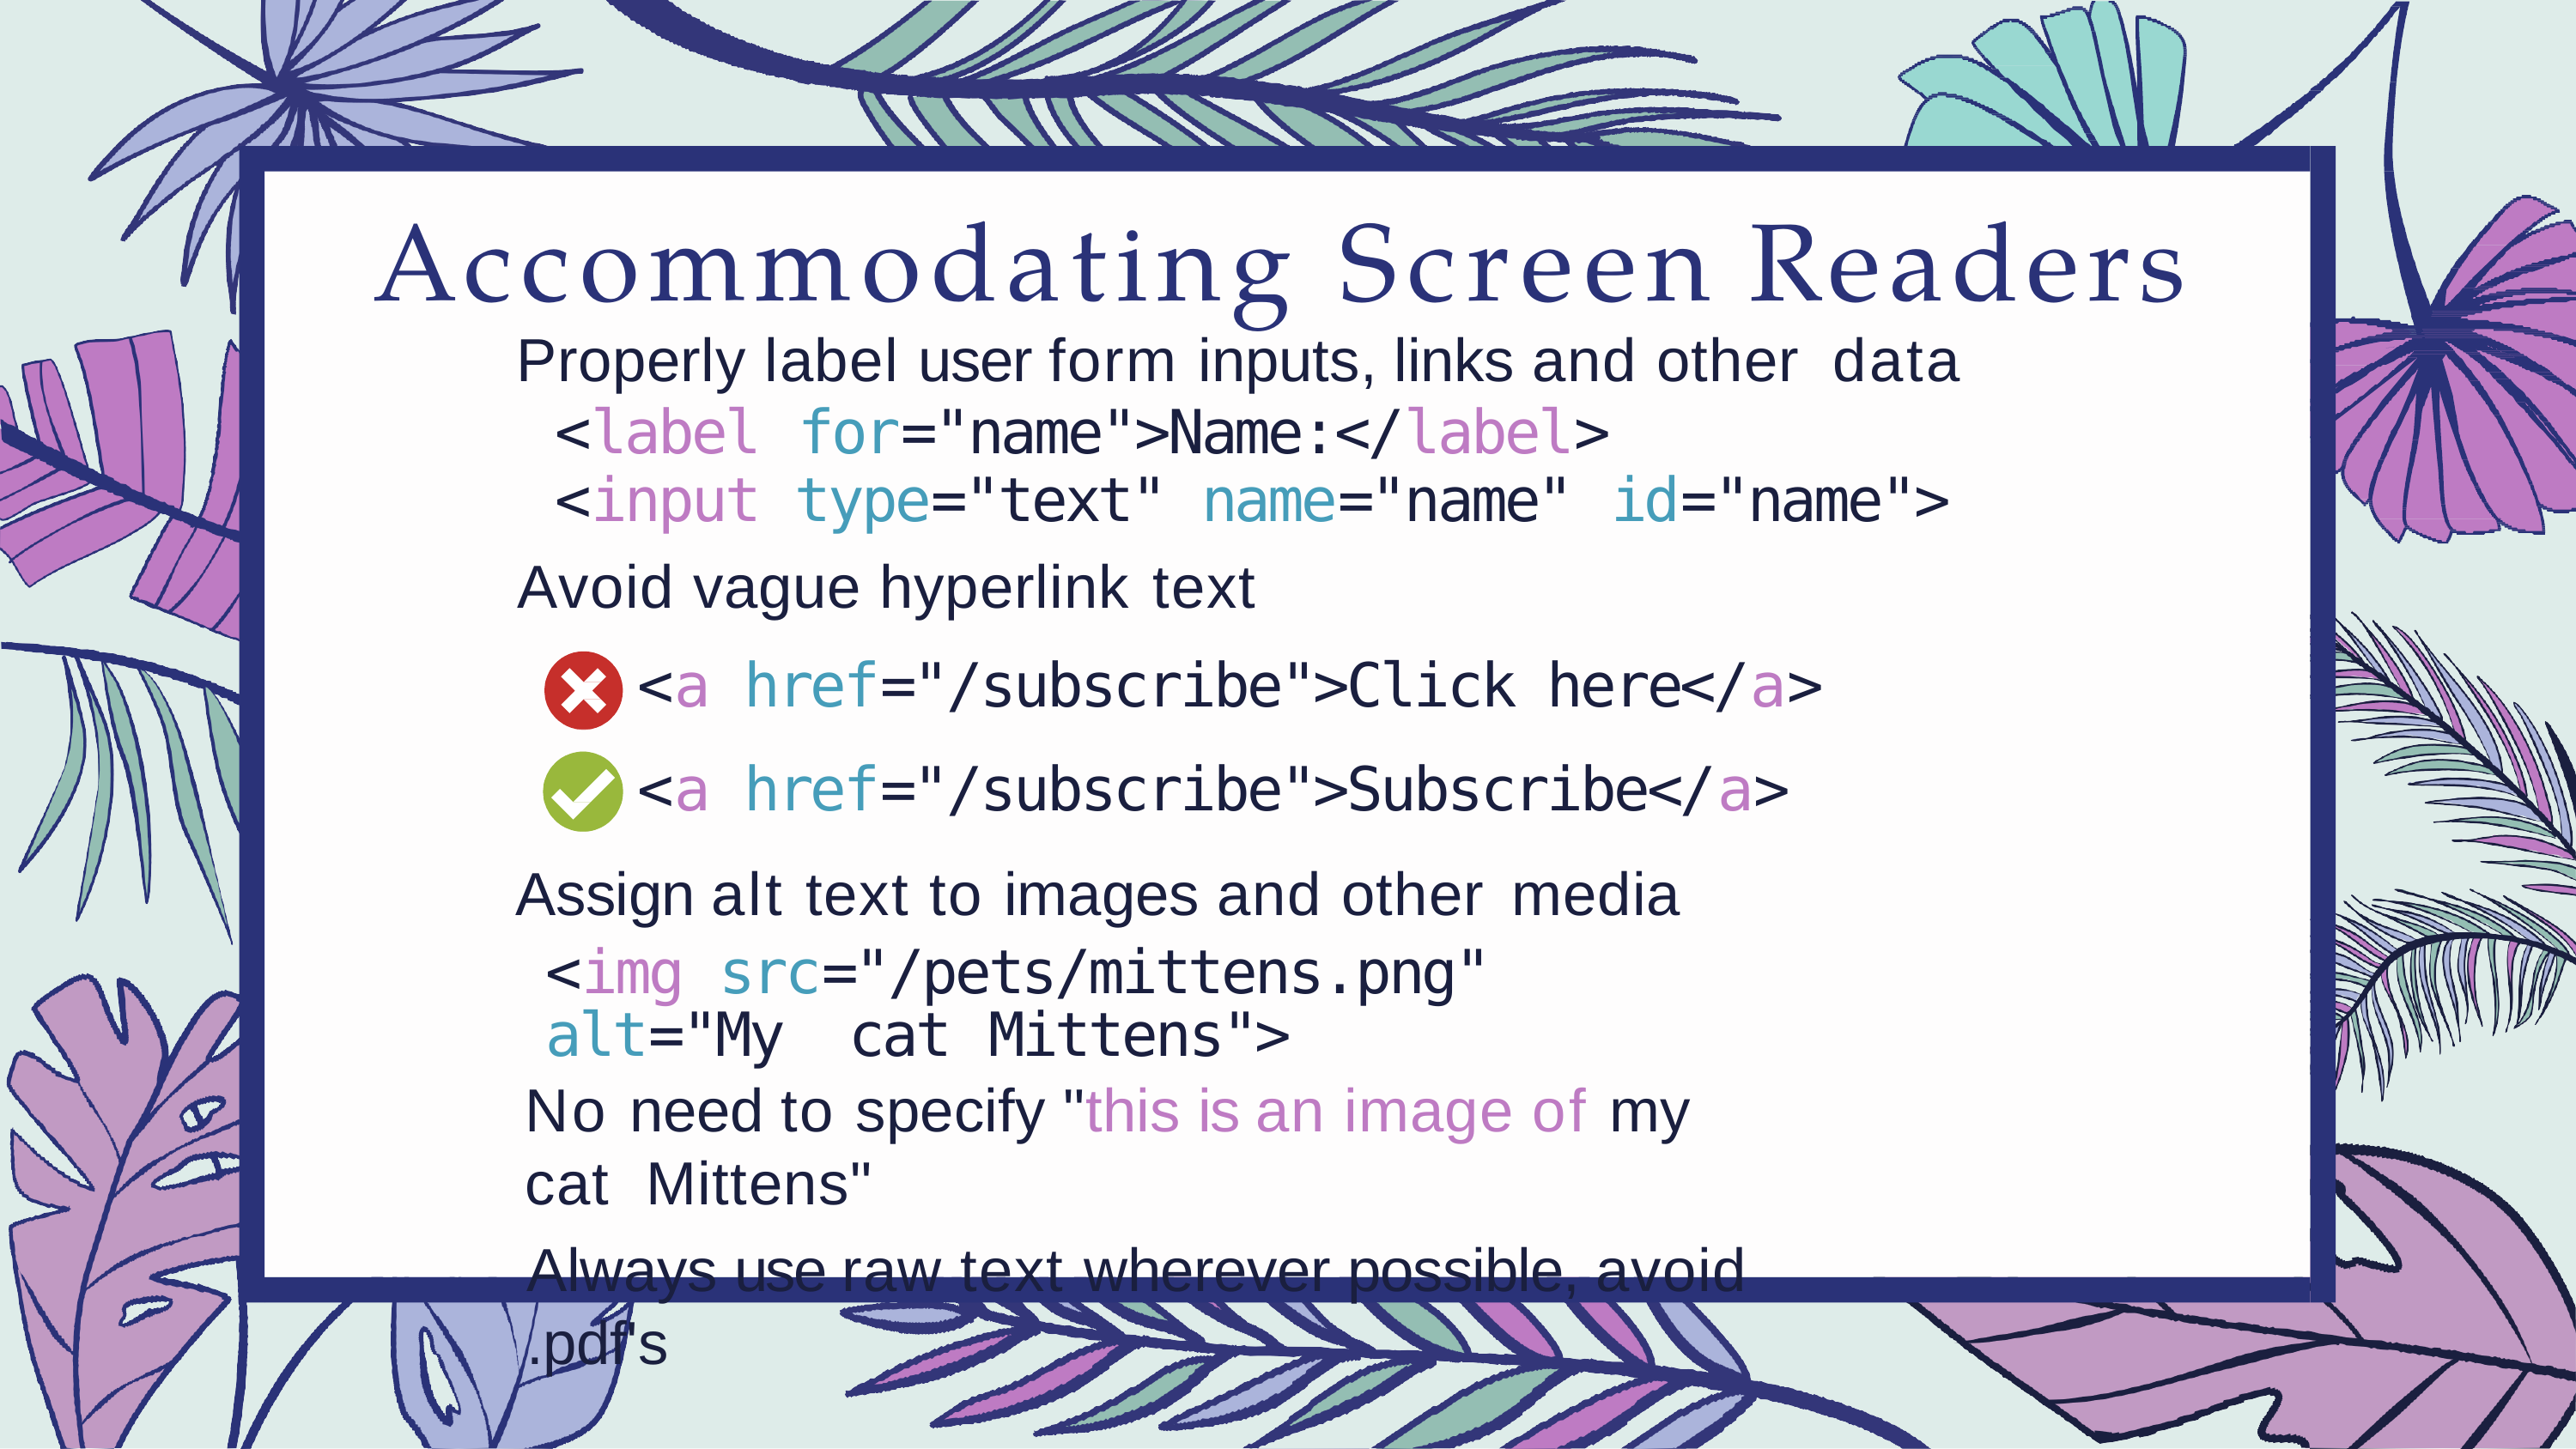

# Accommodating Screen Readers

Properly label user form inputs, links and other data
<label for="name">Name:</label>
<input type="text" name="name" id="name">
Avoid vague hyperlink text
<a href="/subscribe">Click here</a>
<a href="/subscribe">Subscribe</a>
Assign alt text to images and other media
<img src="/pets/mittens.png" alt="My  cat Mittens">
No need to specify "this is an image of my cat Mittens"
Always use raw text wherever possible, avoid .pdf's